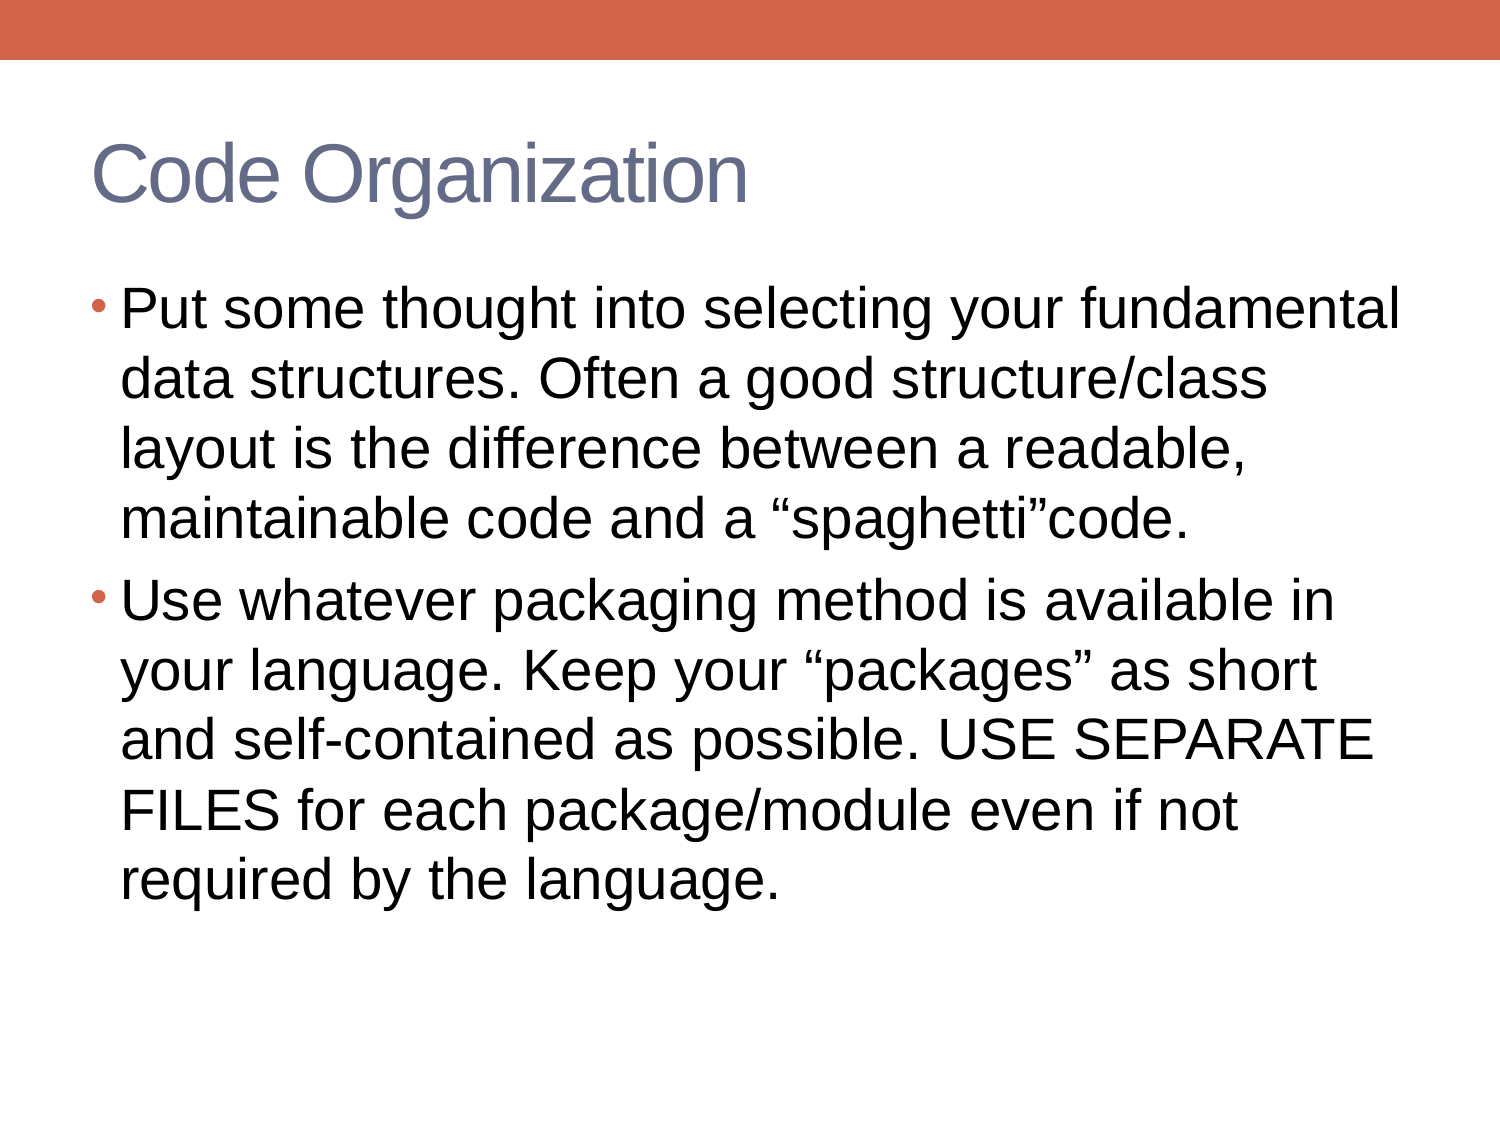

# Code Organization
Put some thought into selecting your fundamental data structures. Often a good structure/class layout is the difference between a readable, maintainable code and a “spaghetti”code.
Use whatever packaging method is available in your language. Keep your “packages” as short and self-contained as possible. USE SEPARATE FILES for each package/module even if not required by the language.